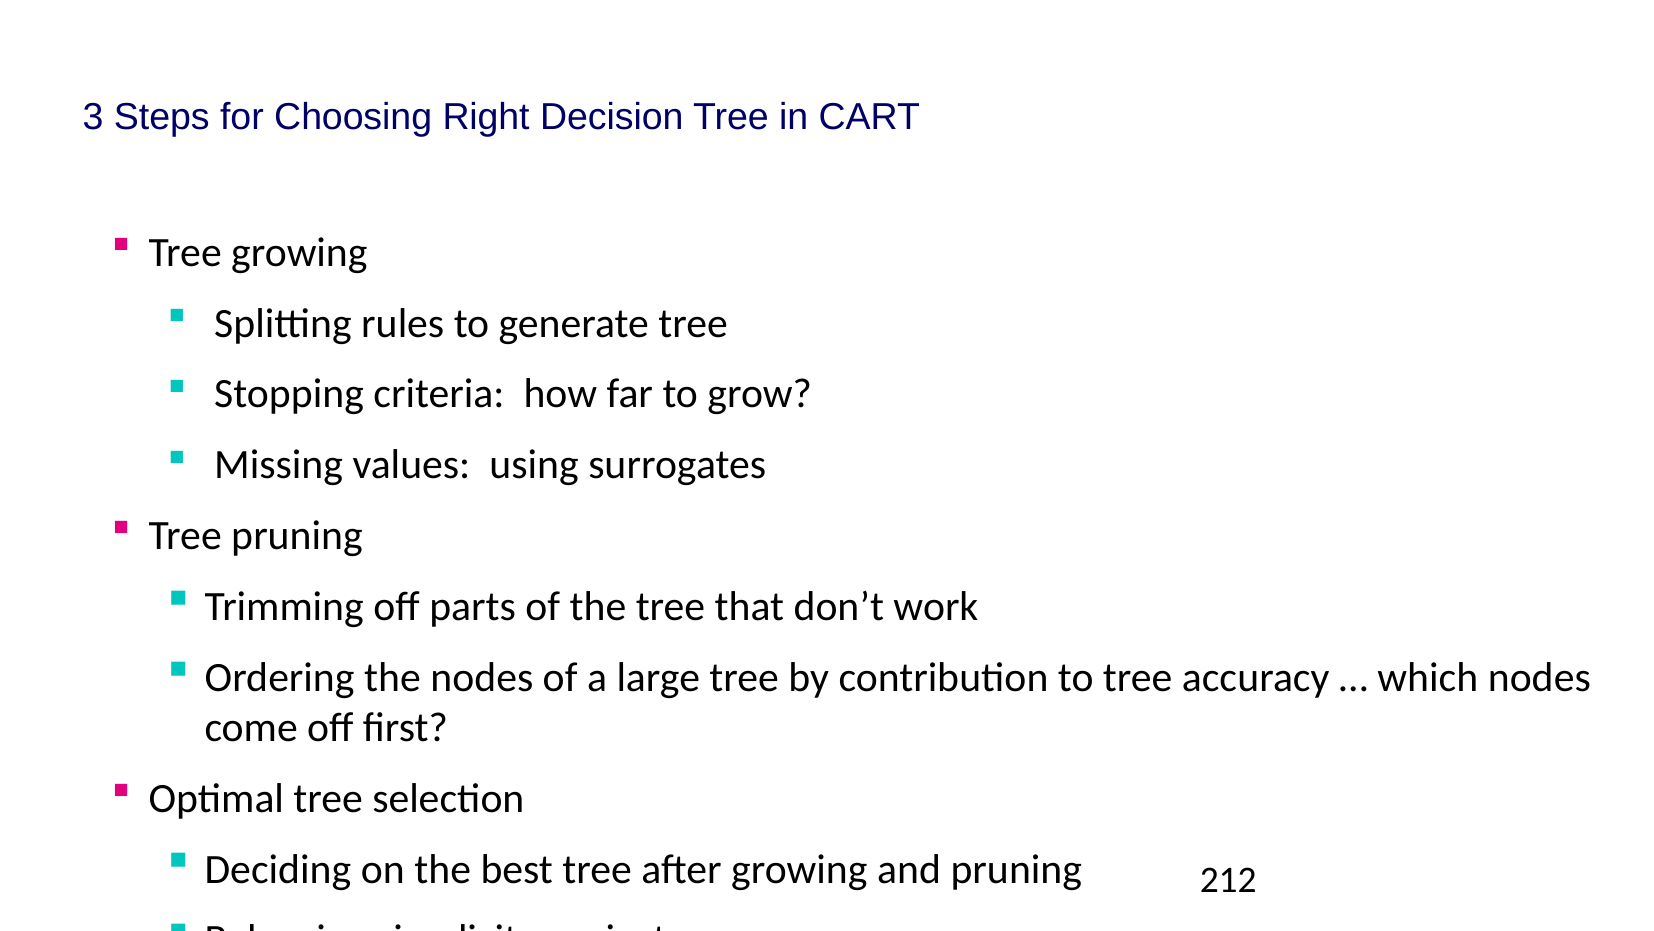

# 3 Steps for Choosing Right Decision Tree in CART
Tree growing
 Splitting rules to generate tree
 Stopping criteria:  how far to grow?
 Missing values:  using surrogates
Tree pruning
Trimming off parts of the tree that don’t work
Ordering the nodes of a large tree by contribution to tree accuracy … which nodes come off first?
Optimal tree selection
Deciding on the best tree after growing and pruning
Balancing simplicity against accuracy
212